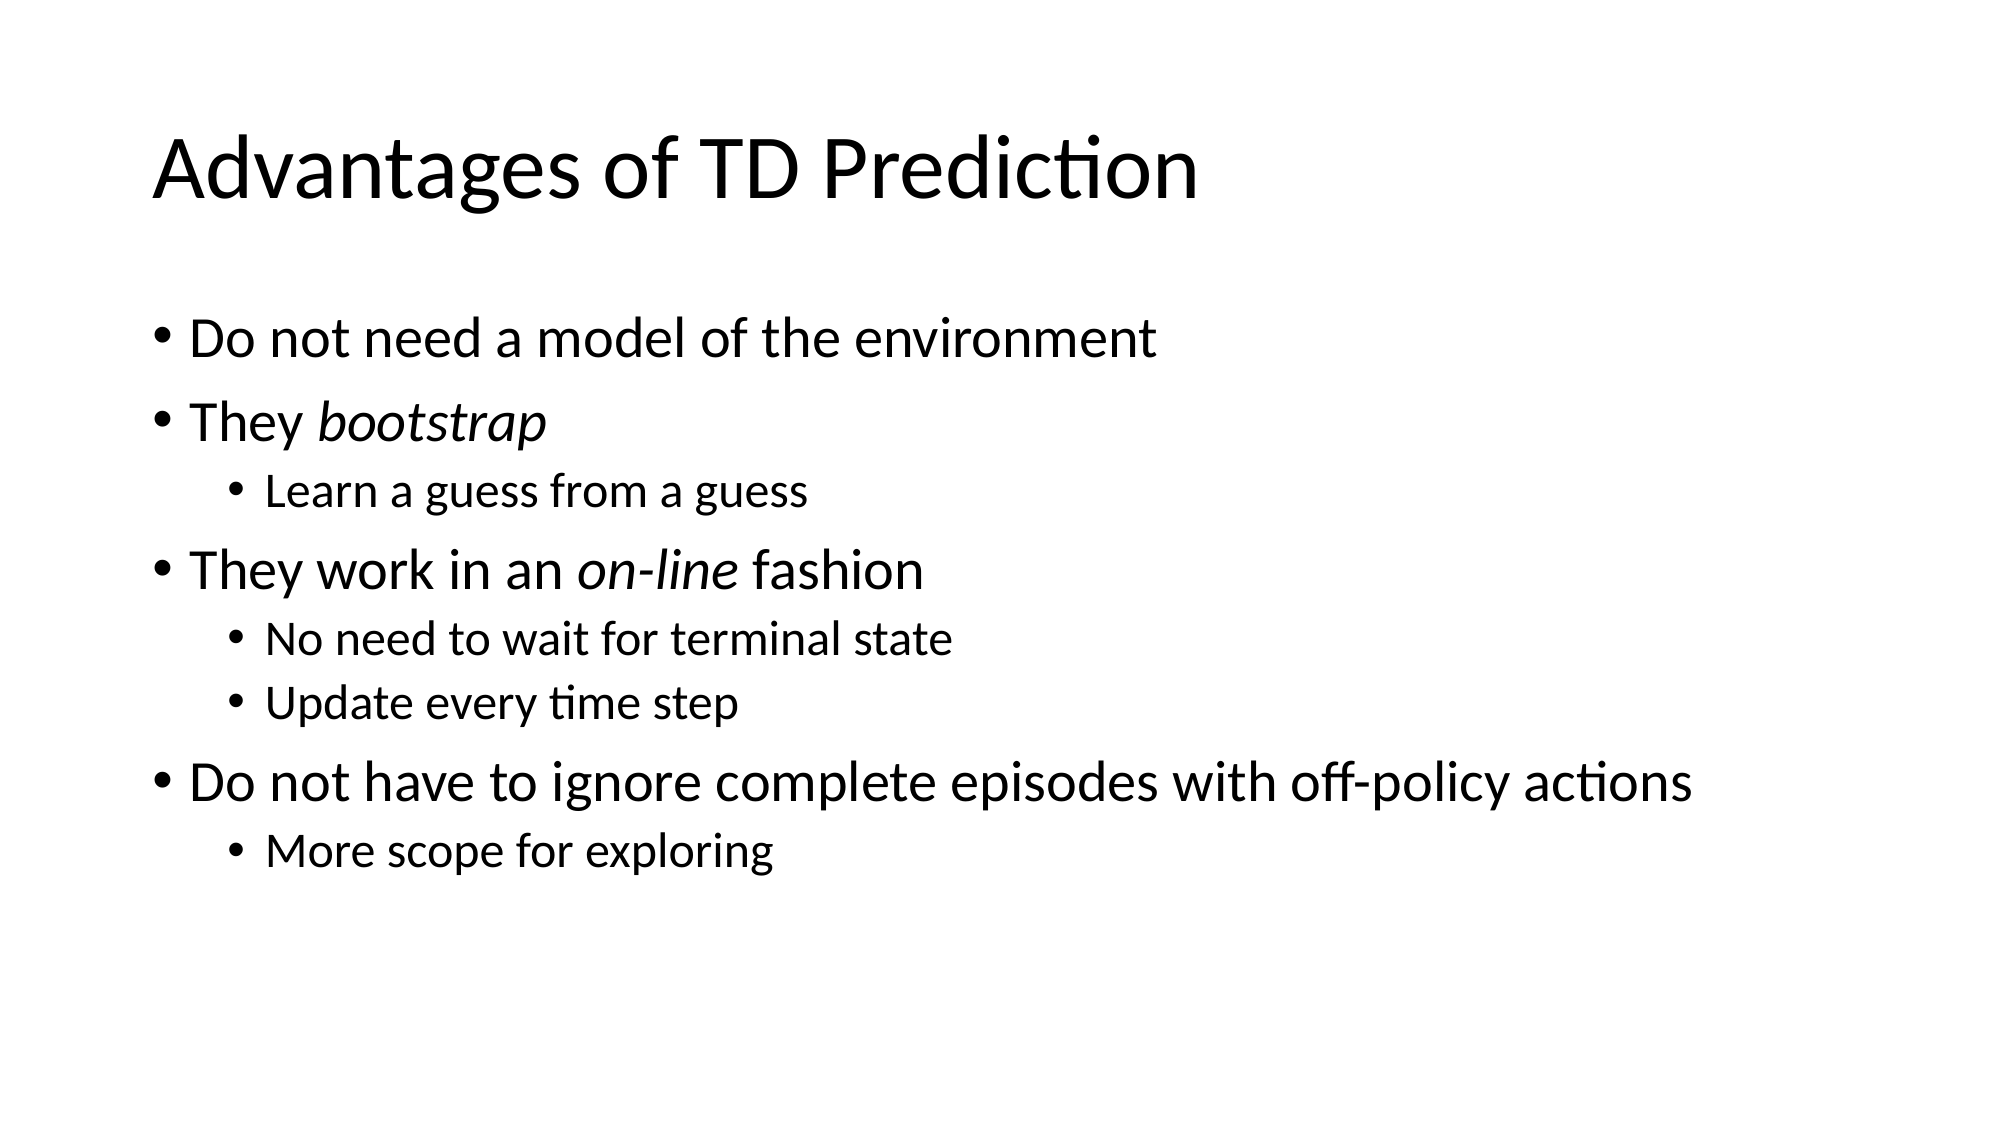

# Advantages of TD Prediction
Do not need a model of the environment
They bootstrap
Learn a guess from a guess
They work in an on-line fashion
No need to wait for terminal state
Update every time step
Do not have to ignore complete episodes with off-policy actions
More scope for exploring